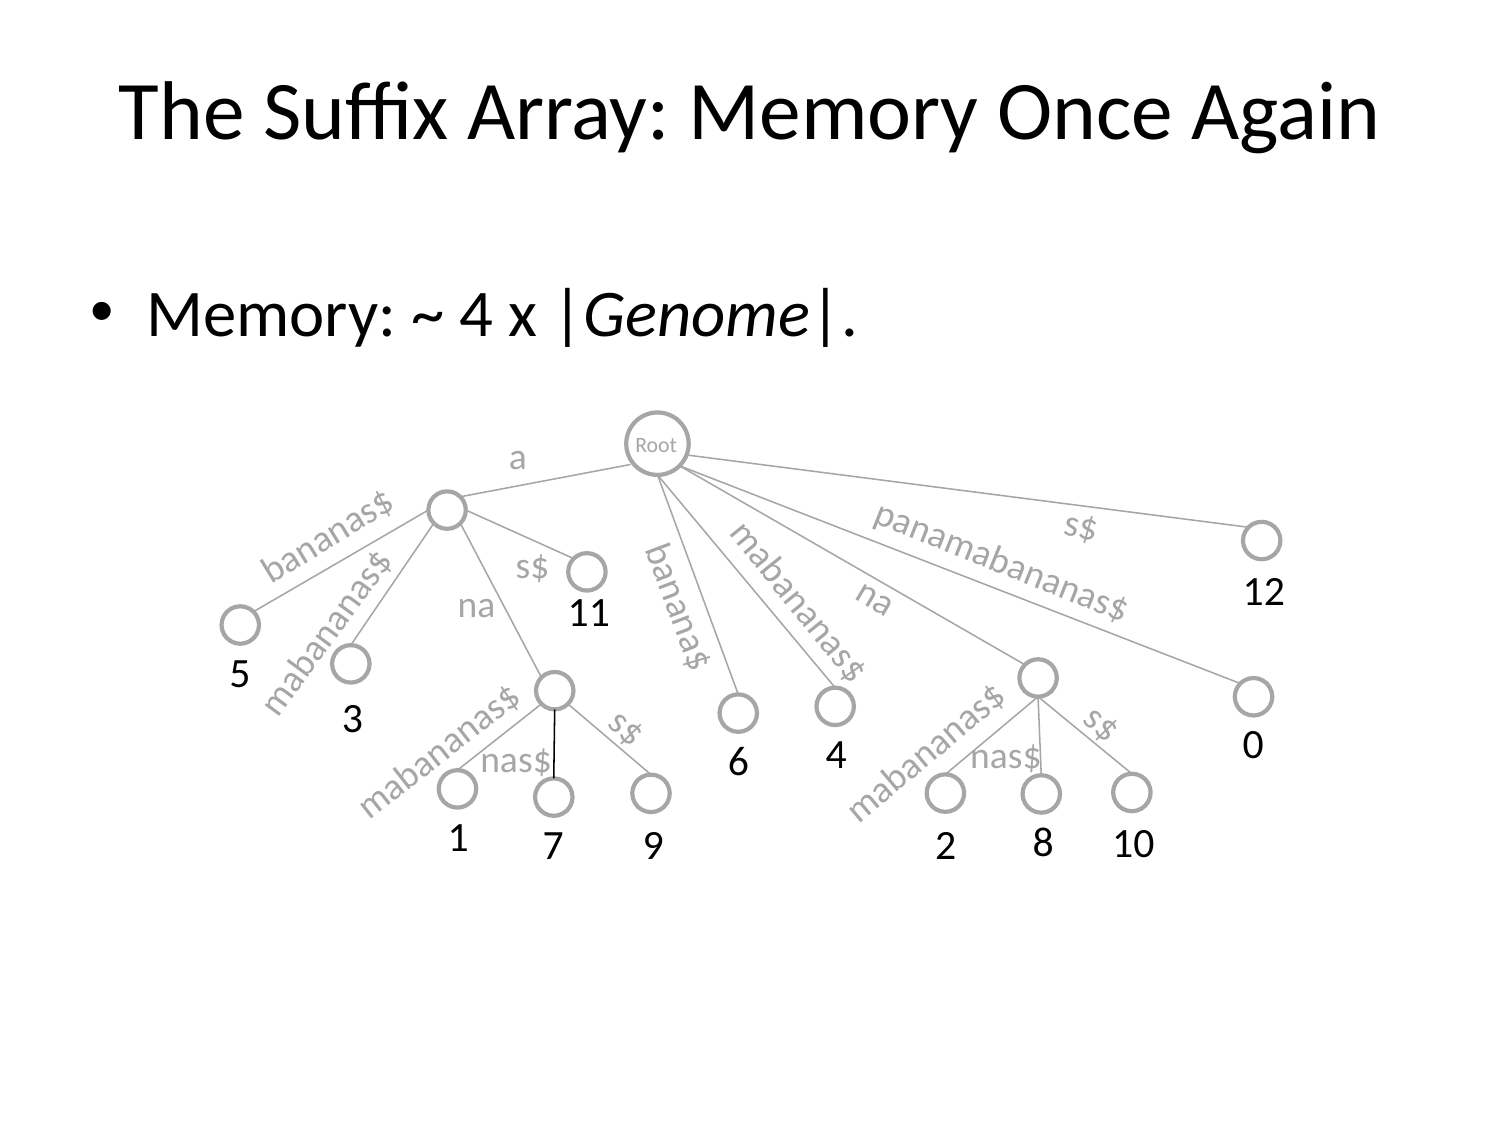

# The Suffix Array: Memory Once Again
Memory: ~ 4 x |Genome|.

Root
a

s$
bananas$

panamabananas$
s$

12
na
mabananas$
na
banana$
11
mabananas$

5

3

s$

s$
0
mabananas$
4
mabananas$
nas$
6
nas$

1
8
10
7
9
2